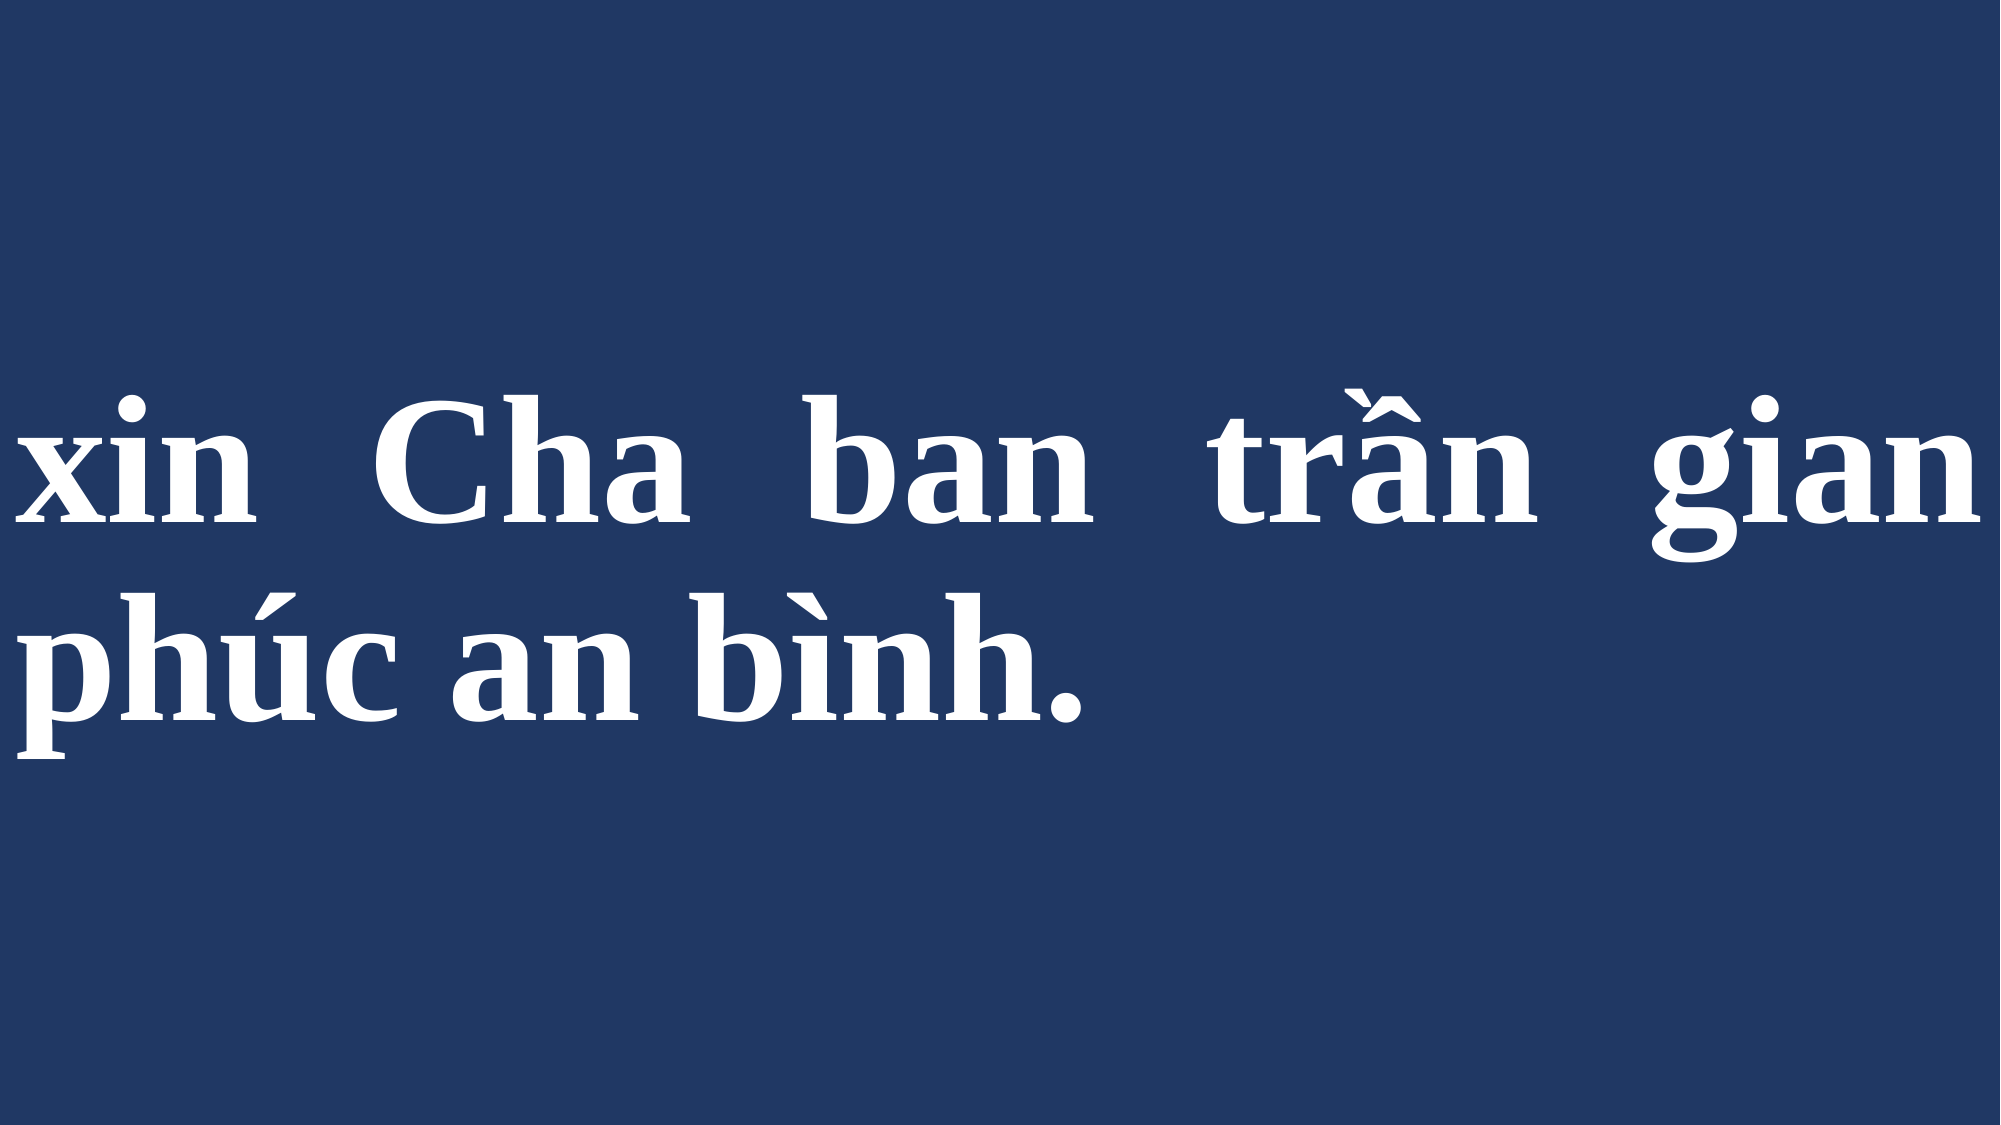

# xin Cha ban trần gian phúc an bình.